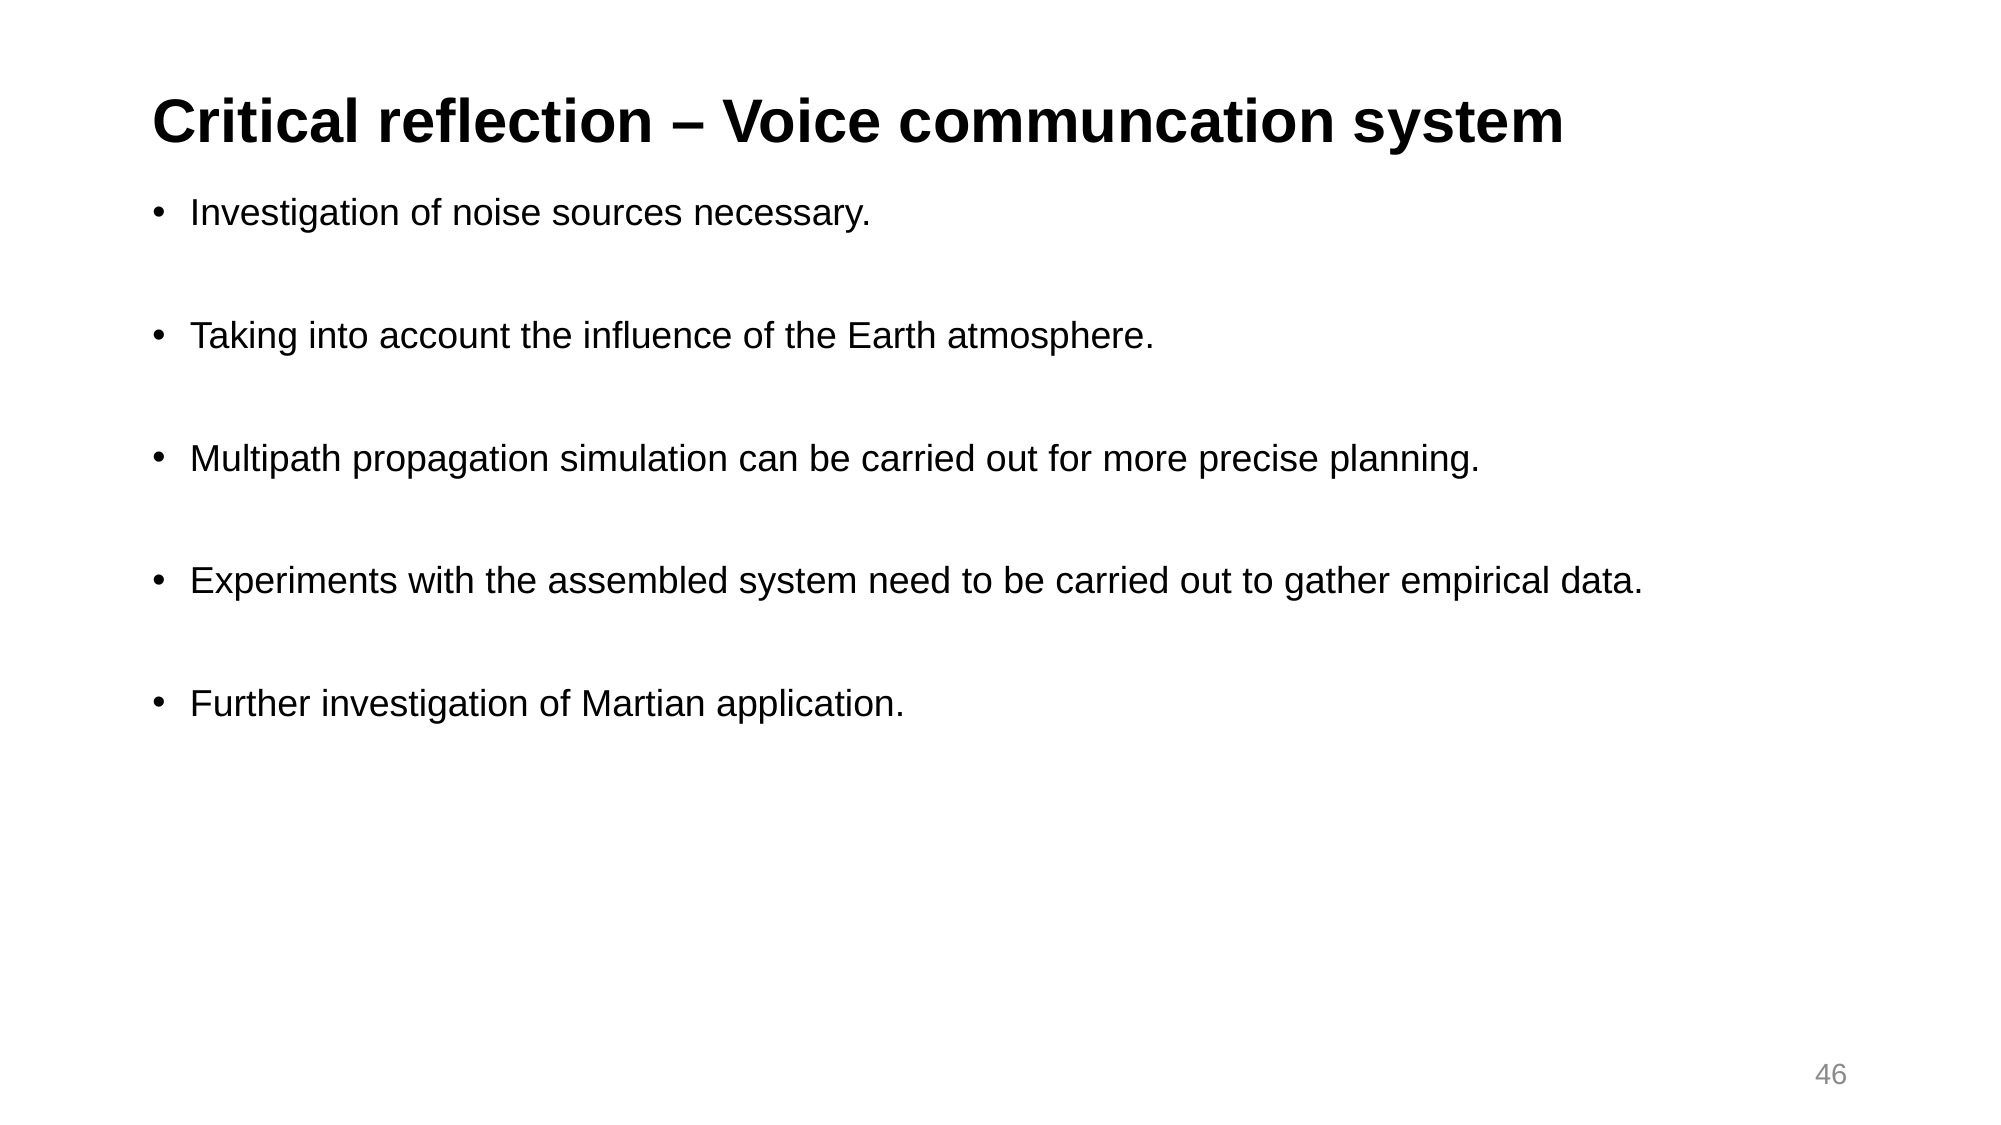

# Critical reflection – Voice communcation system
Investigation of noise sources necessary.

Taking into account the influence of the Earth atmosphere.

Multipath propagation simulation can be carried out for more precise planning.

Experiments with the assembled system need to be carried out to gather empirical data.

Further investigation of Martian application.

46